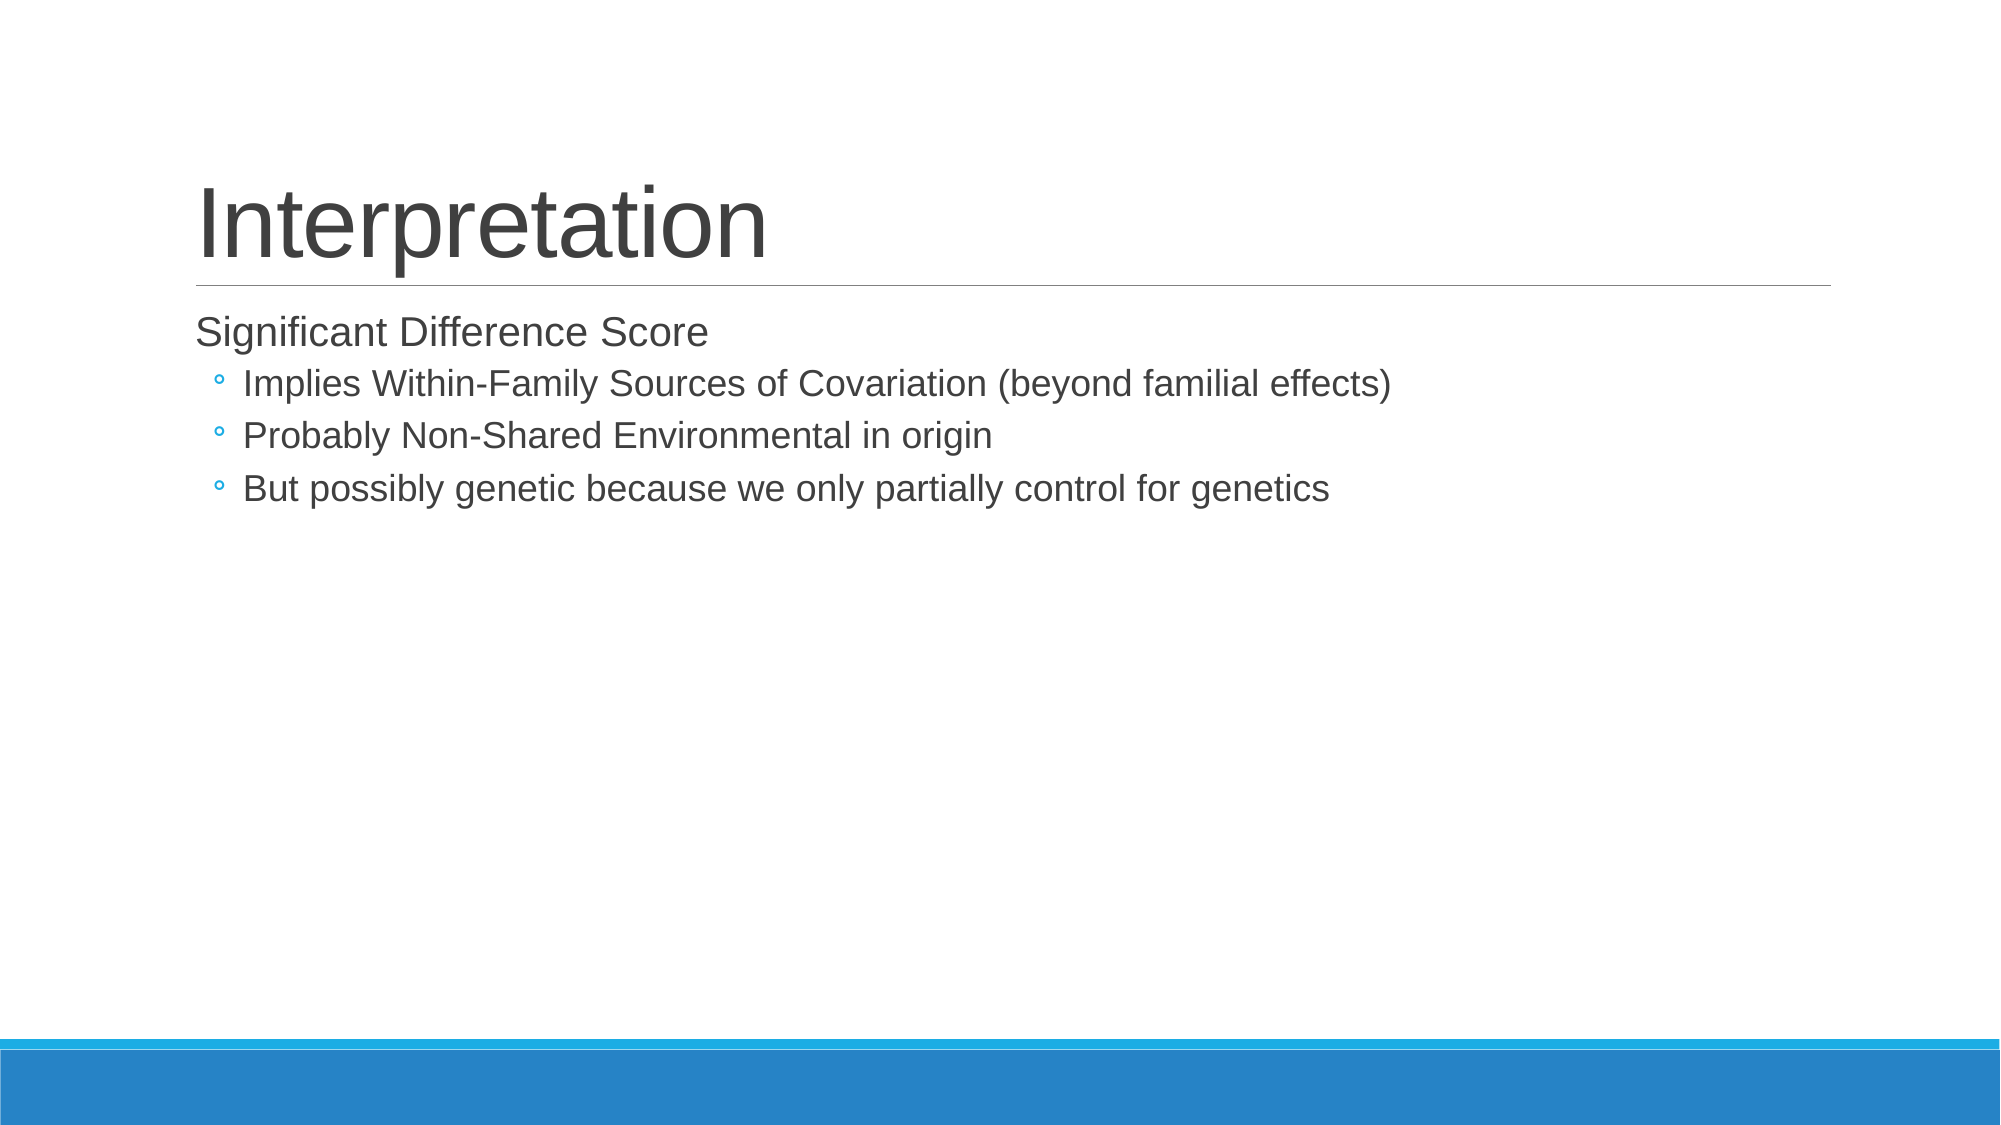

# Interpretation
Significant Difference Score
Implies Within-Family Sources of Covariation (beyond familial effects)
Probably Non-Shared Environmental in origin
But possibly genetic because we only partially control for genetics